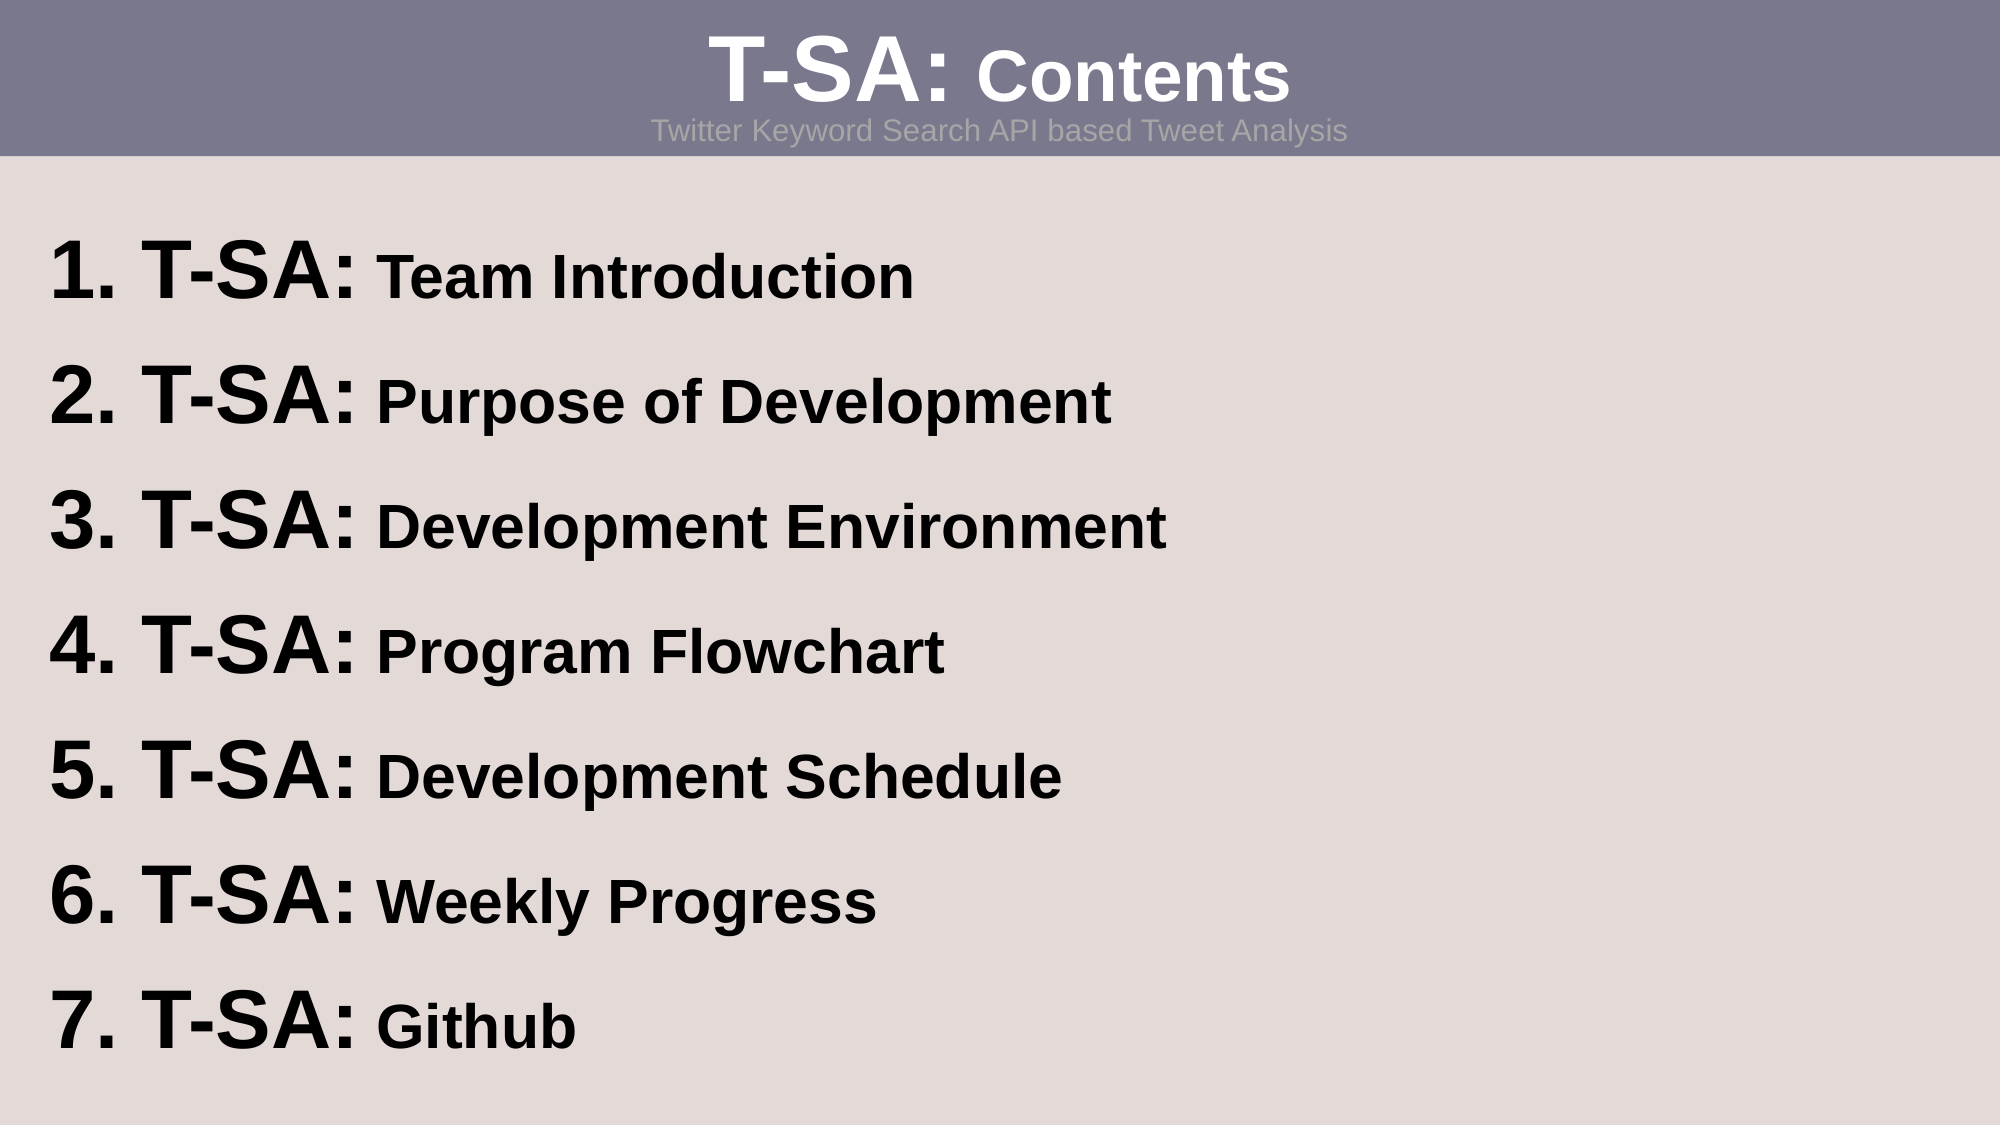

T-SA: Contents
Twitter Keyword Search API based Tweet Analysis
  1. T-SA: Team Introduction

  2. T-SA: Purpose of Development

  3. T-SA: Development Environment

  4. T-SA: Program Flowchart

  5. T-SA: Development Schedule

  6. T-SA: Weekly Progress

  7. T-SA: Github